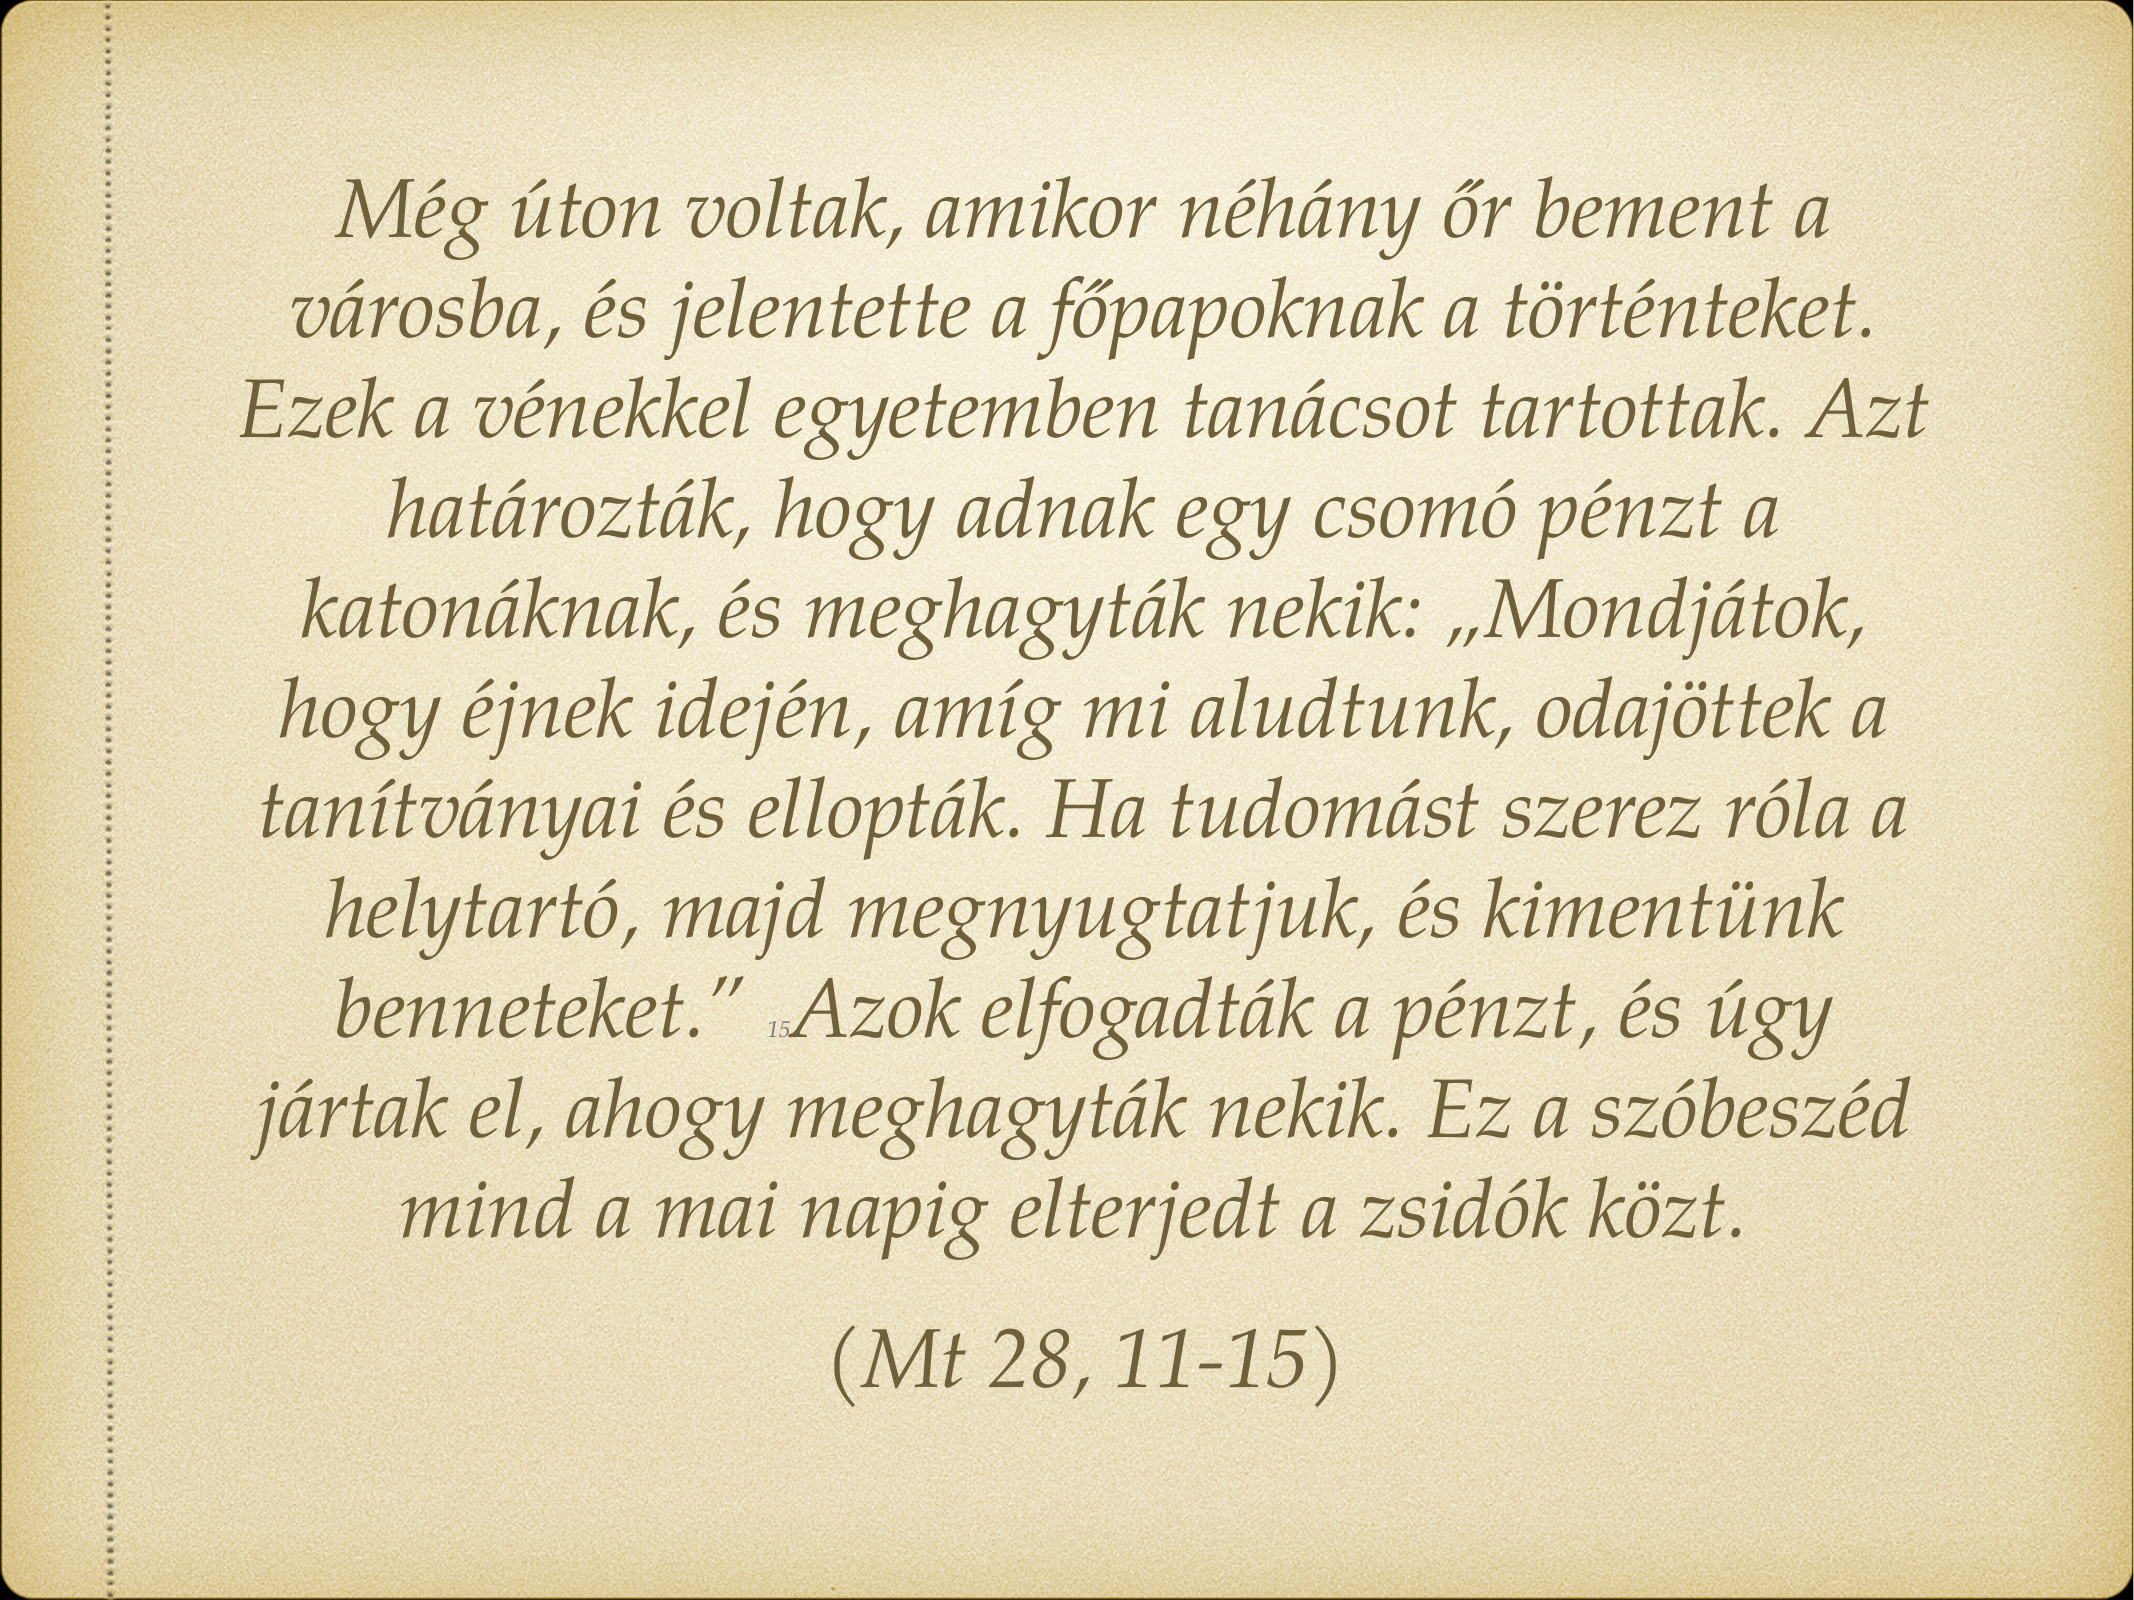

Még úton voltak, amikor néhány őr bement a városba, és jelentette a főpapoknak a történteket. Ezek a vénekkel egyetemben tanácsot tartottak. Azt határozták, hogy adnak egy csomó pénzt a katonáknak, és meghagyták nekik: „Mondjátok, hogy éjnek idején, amíg mi aludtunk, odajöttek a tanítványai és ellopták. Ha tudomást szerez róla a helytartó, majd megnyugtatjuk, és kimentünk benneteket.” 15Azok elfogadták a pénzt, és úgy jártak el, ahogy meghagyták nekik. Ez a szóbeszéd mind a mai napig elterjedt a zsidók közt.
(Mt 28, 11-15)